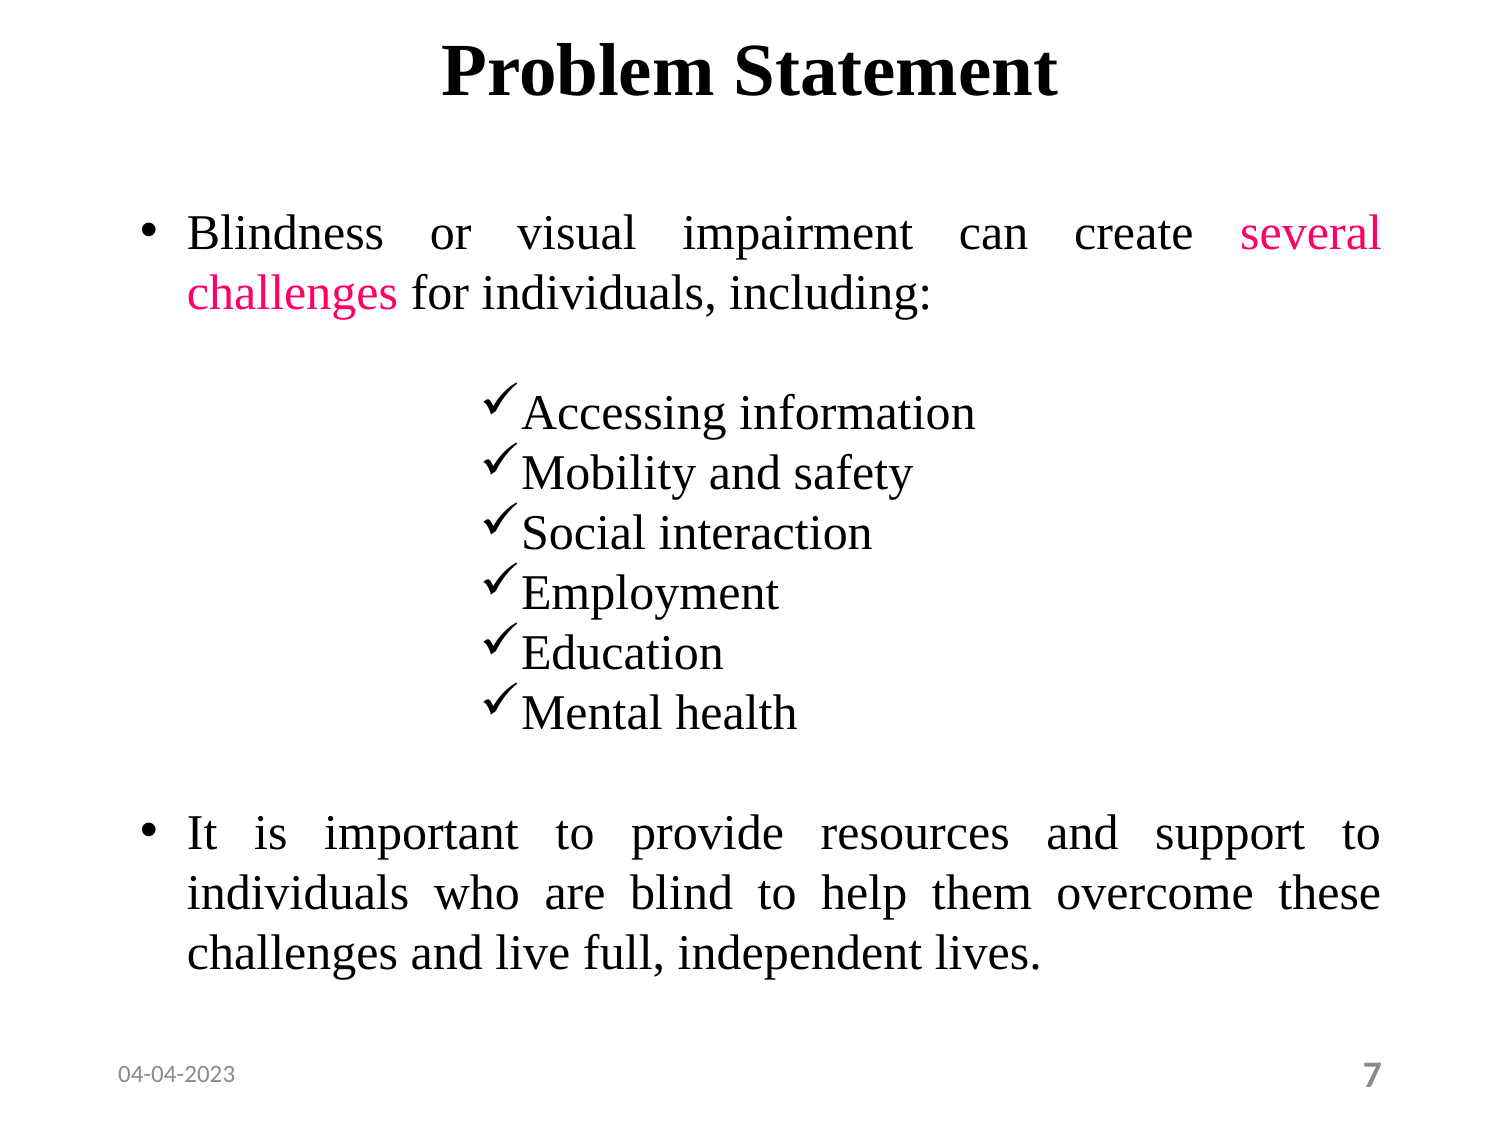

# Problem Statement
Blindness or visual impairment can create several challenges for individuals, including:

Accessing information
Mobility and safety
Social interaction
Employment
Education
Mental health

It is important to provide resources and support to individuals who are blind to help them overcome these challenges and live full, independent lives.
04-04-2023
7